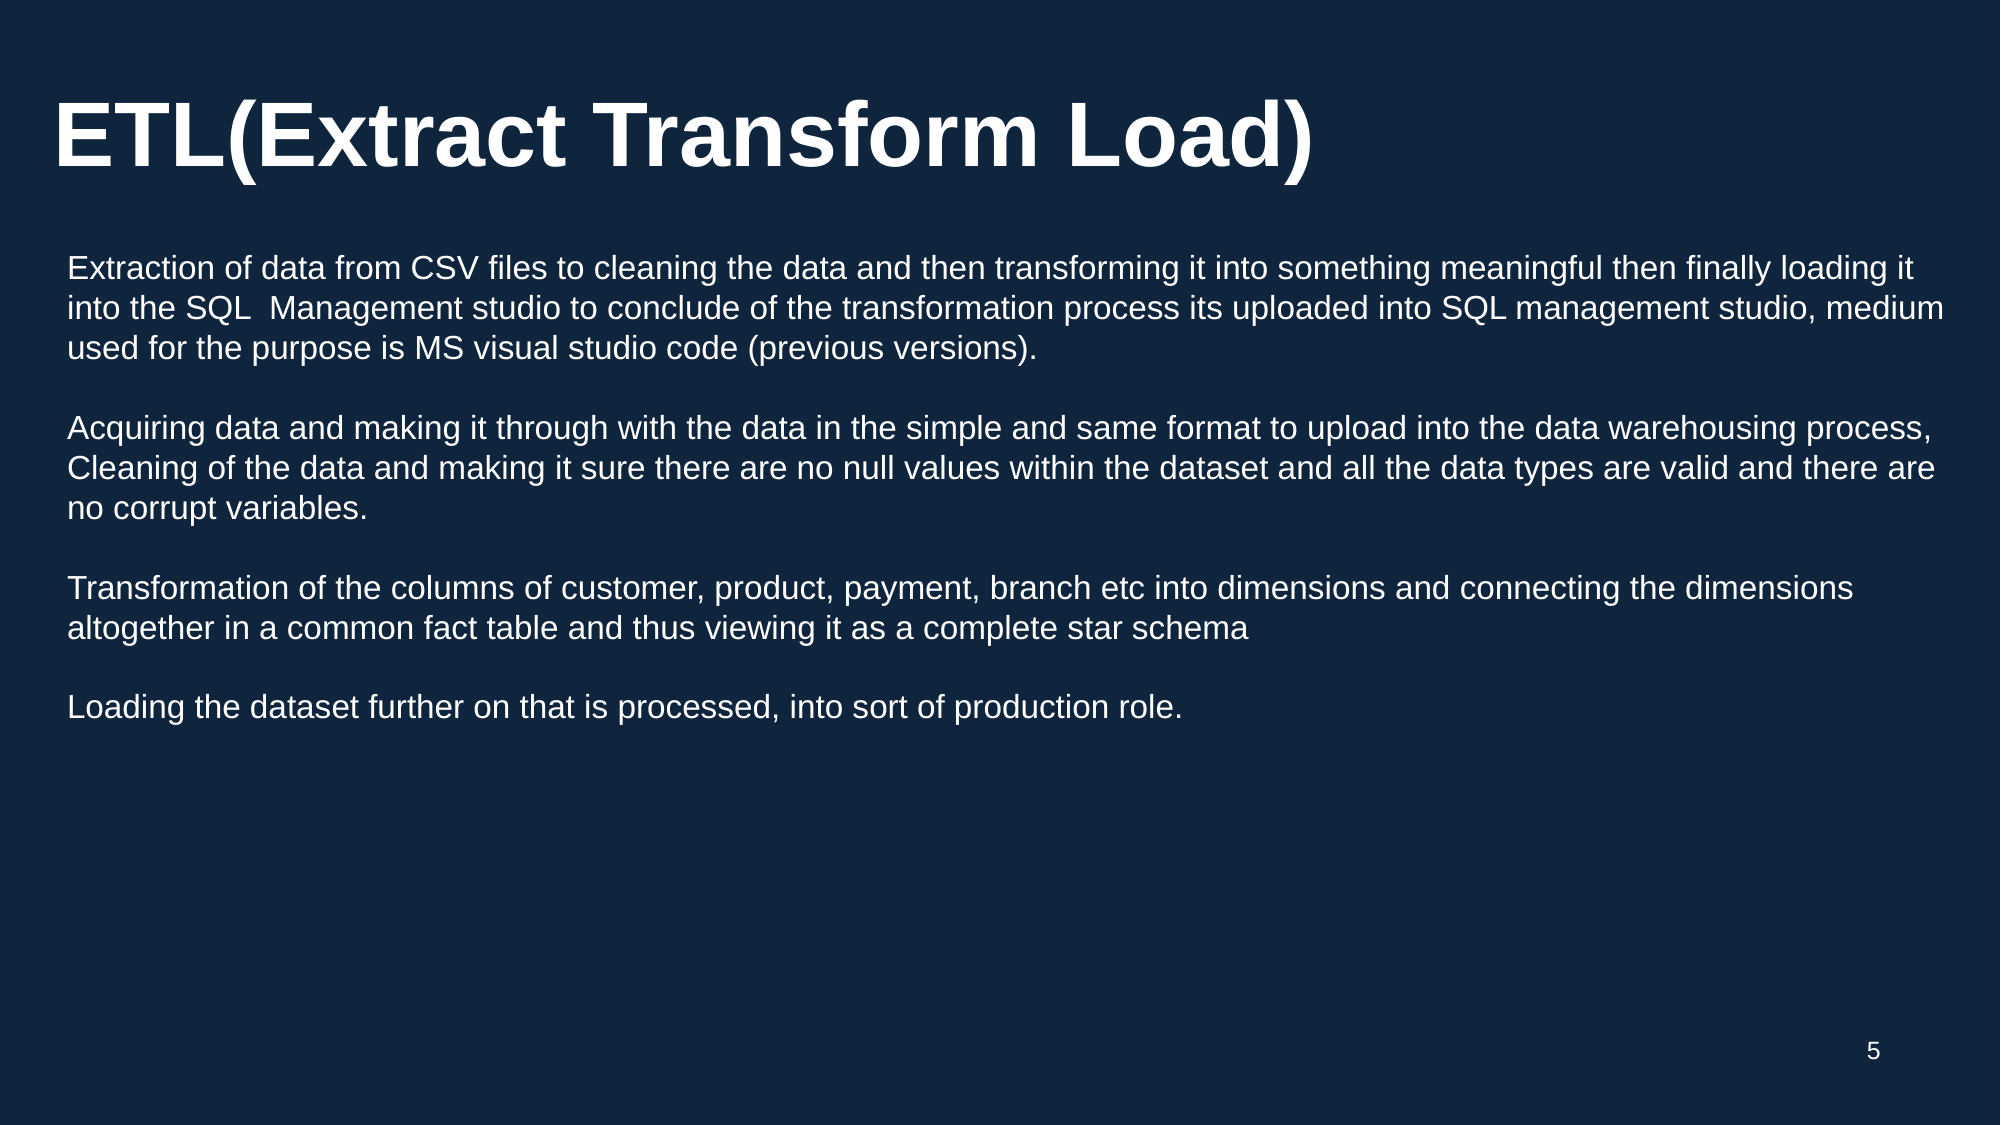

# ETL(Extract Transform Load)
Extraction of data from CSV files to cleaning the data and then transforming it into something meaningful then finally loading it into the SQL  Management studio to conclude of the transformation process its uploaded into SQL management studio, medium used for the purpose is MS visual studio code (previous versions).

Acquiring data and making it through with the data in the simple and same format to upload into the data warehousing process,
Cleaning of the data and making it sure there are no null values within the dataset and all the data types are valid and there are no corrupt variables.

Transformation of the columns of customer, product, payment, branch etc into dimensions and connecting the dimensions altogether in a common fact table and thus viewing it as a complete star schema

Loading the dataset further on that is processed, into sort of production role.

5